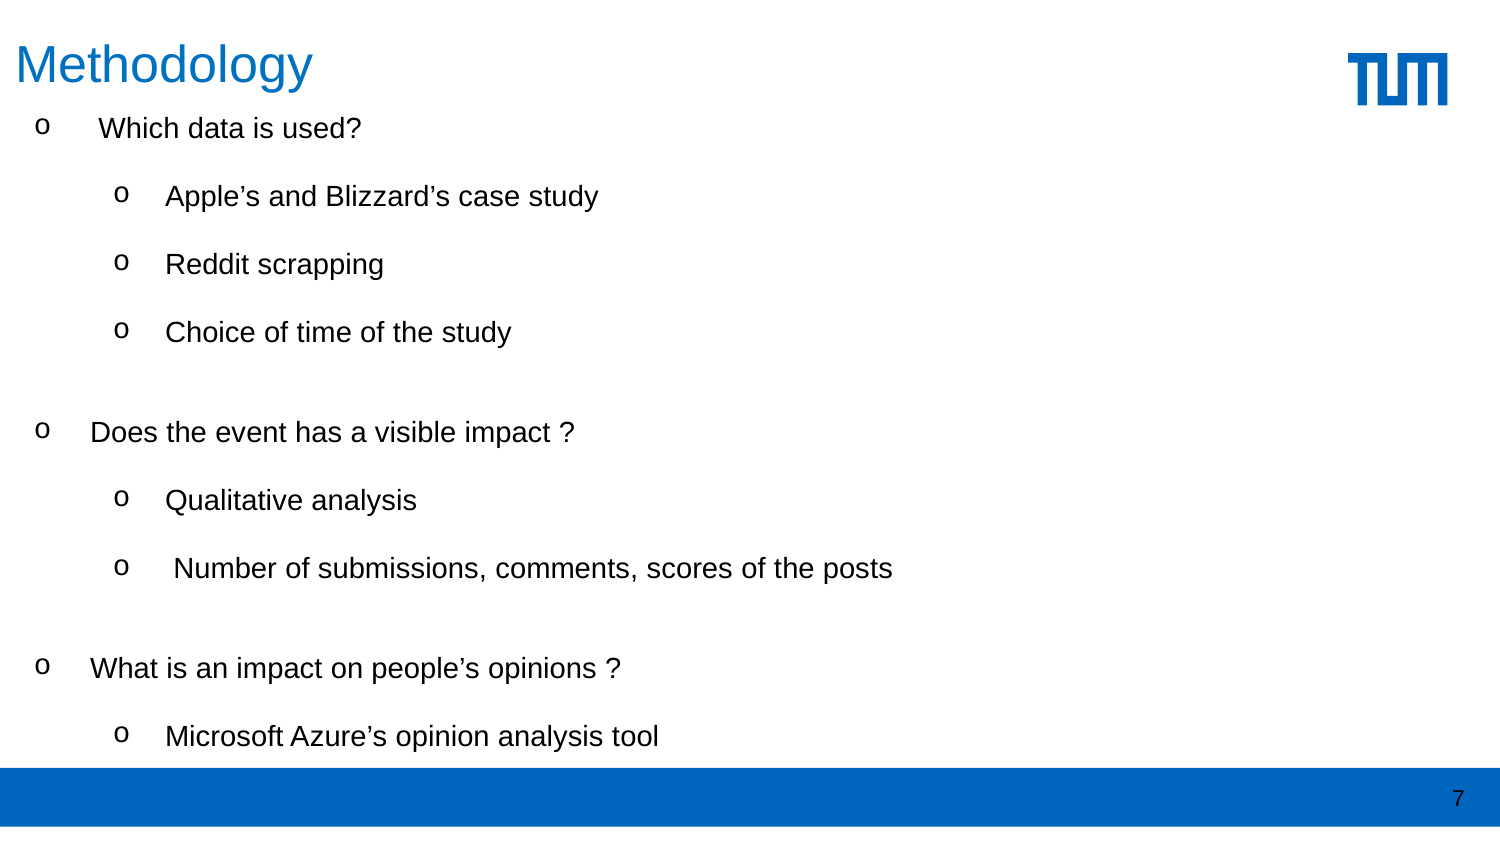

# Methodology

 Which data is used?
Apple’s and Blizzard’s case study
Reddit scrapping
Choice of time of the study

Does the event has a visible impact ?
Qualitative analysis
 Number of submissions, comments, scores of the posts

What is an impact on people’s opinions ?
Microsoft Azure’s opinion analysis tool
7